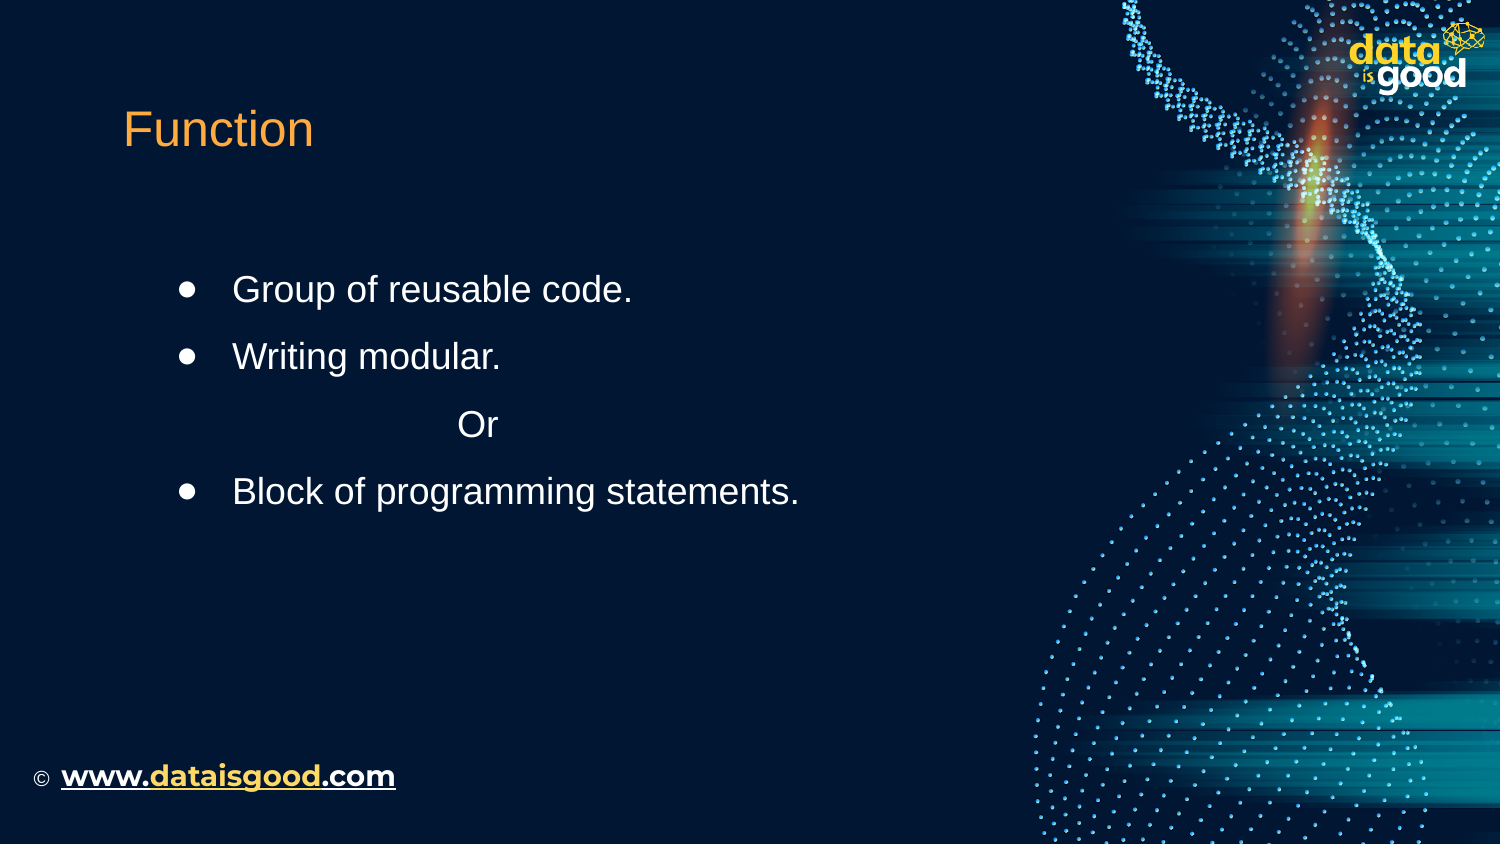

# Function
Group of reusable code.
Writing modular.
	Or
Block of programming statements.